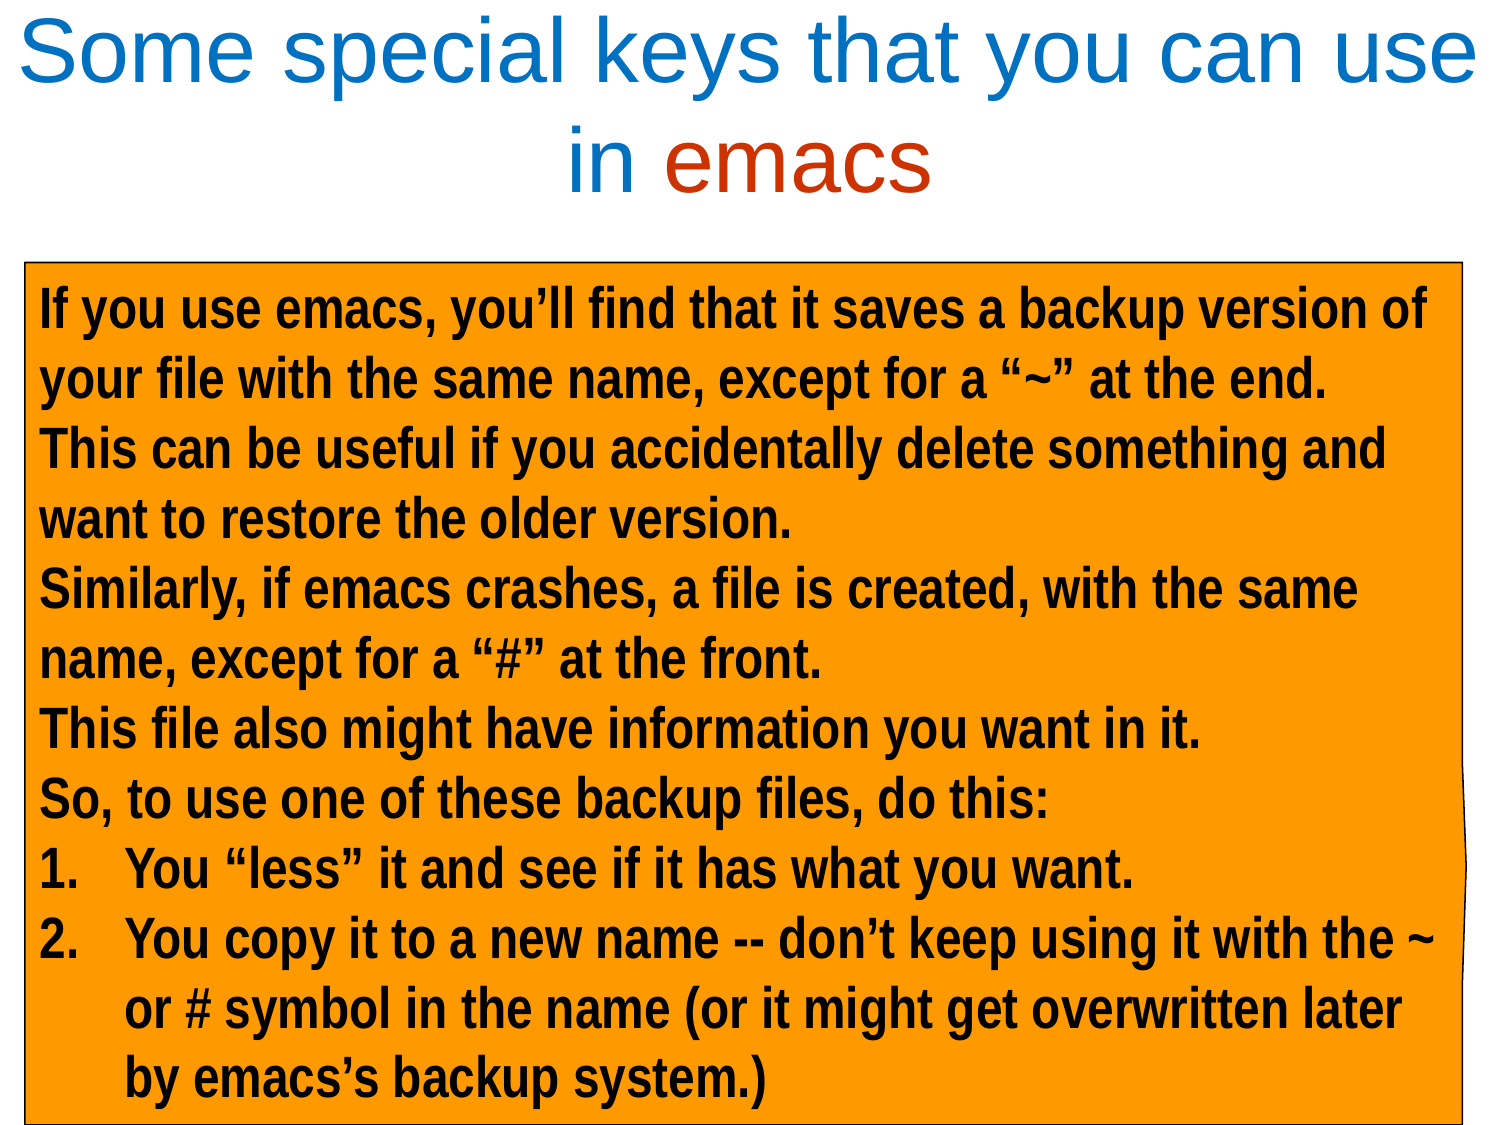

Some special keys that you can use in emacs
If you use emacs, you’ll find that it saves a backup version of your file with the same name, except for a “~” at the end.
This can be useful if you accidentally delete something and want to restore the older version.
Similarly, if emacs crashes, a file is created, with the same name, except for a “#” at the front.
This file also might have information you want in it.
So, to use one of these backup files, do this:
You “less” it and see if it has what you want.
You copy it to a new name -- don’t keep using it with the ~ or # symbol in the name (or it might get overwritten later by emacs’s backup system.)